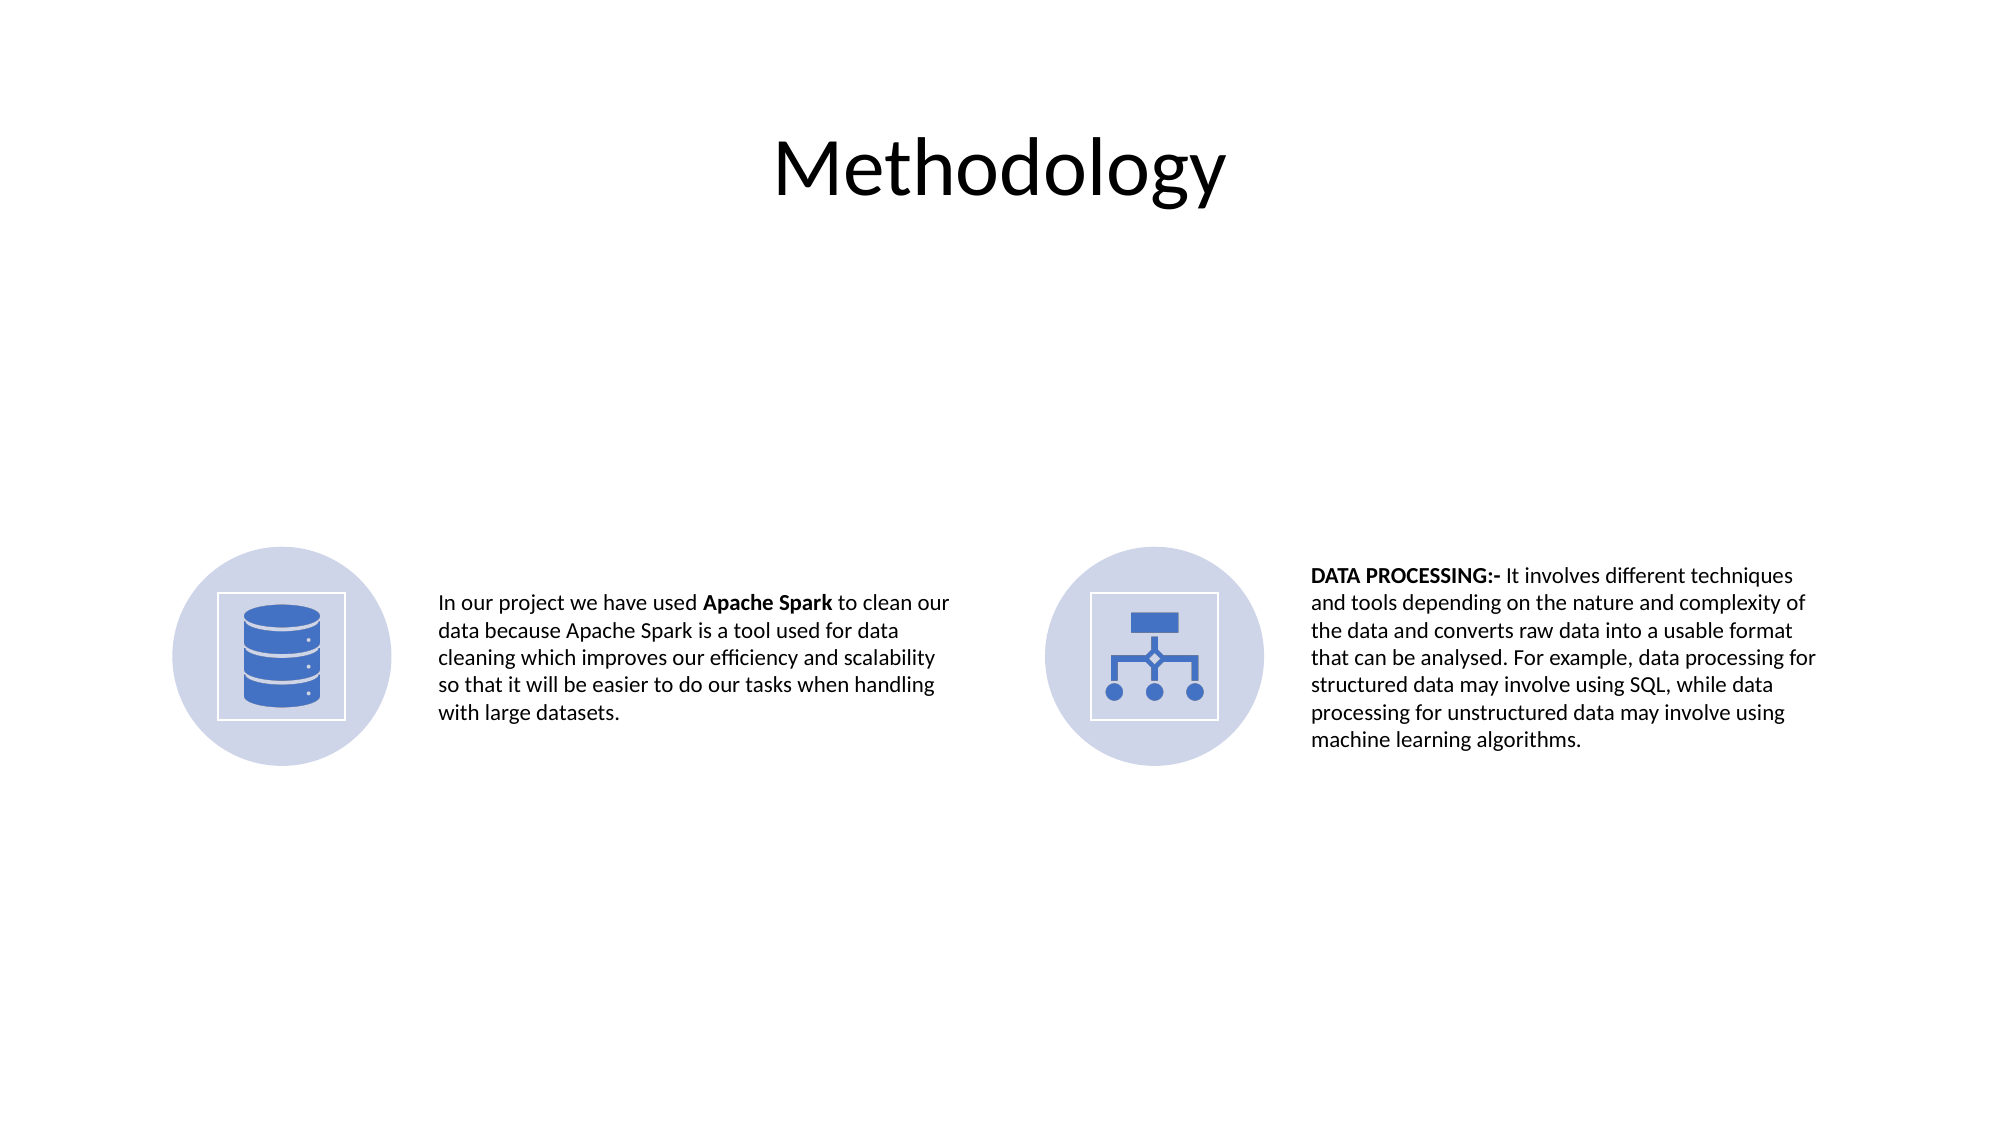

# Methodology
In our project we have used Apache Spark to clean our data because Apache Spark is a tool used for data cleaning which improves our efficiency and scalability so that it will be easier to do our tasks when handling with large datasets.
DATA PROCESSING:- It involves different techniques and tools depending on the nature and complexity of the data and converts raw data into a usable format that can be analysed. For example, data processing for structured data may involve using SQL, while data processing for unstructured data may involve using machine learning algorithms.